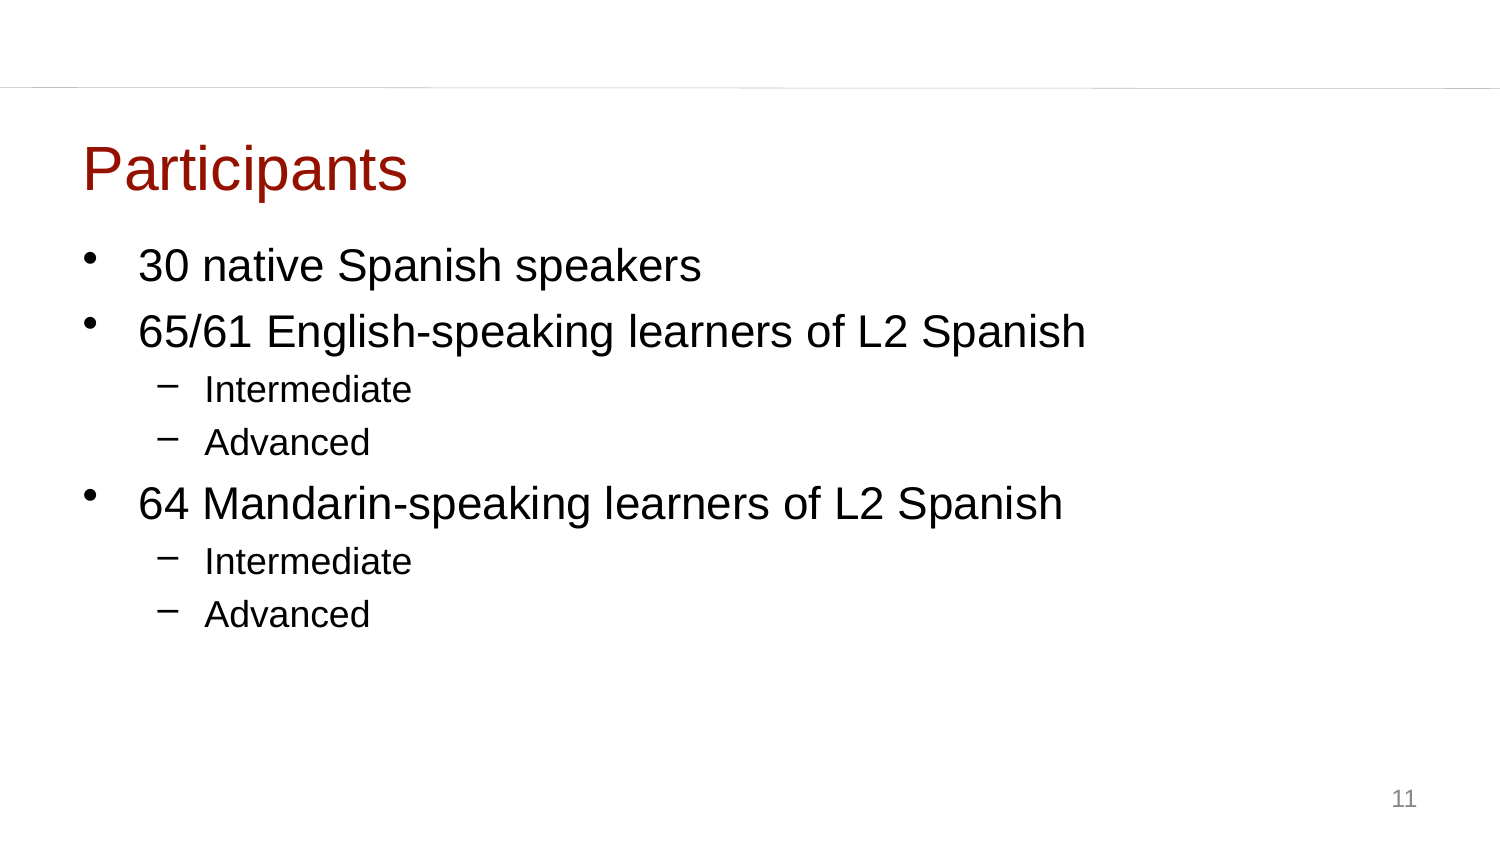

# Participants
30 native Spanish speakers
65/61 English-speaking learners of L2 Spanish
Intermediate
Advanced
64 Mandarin-speaking learners of L2 Spanish
Intermediate
Advanced
11